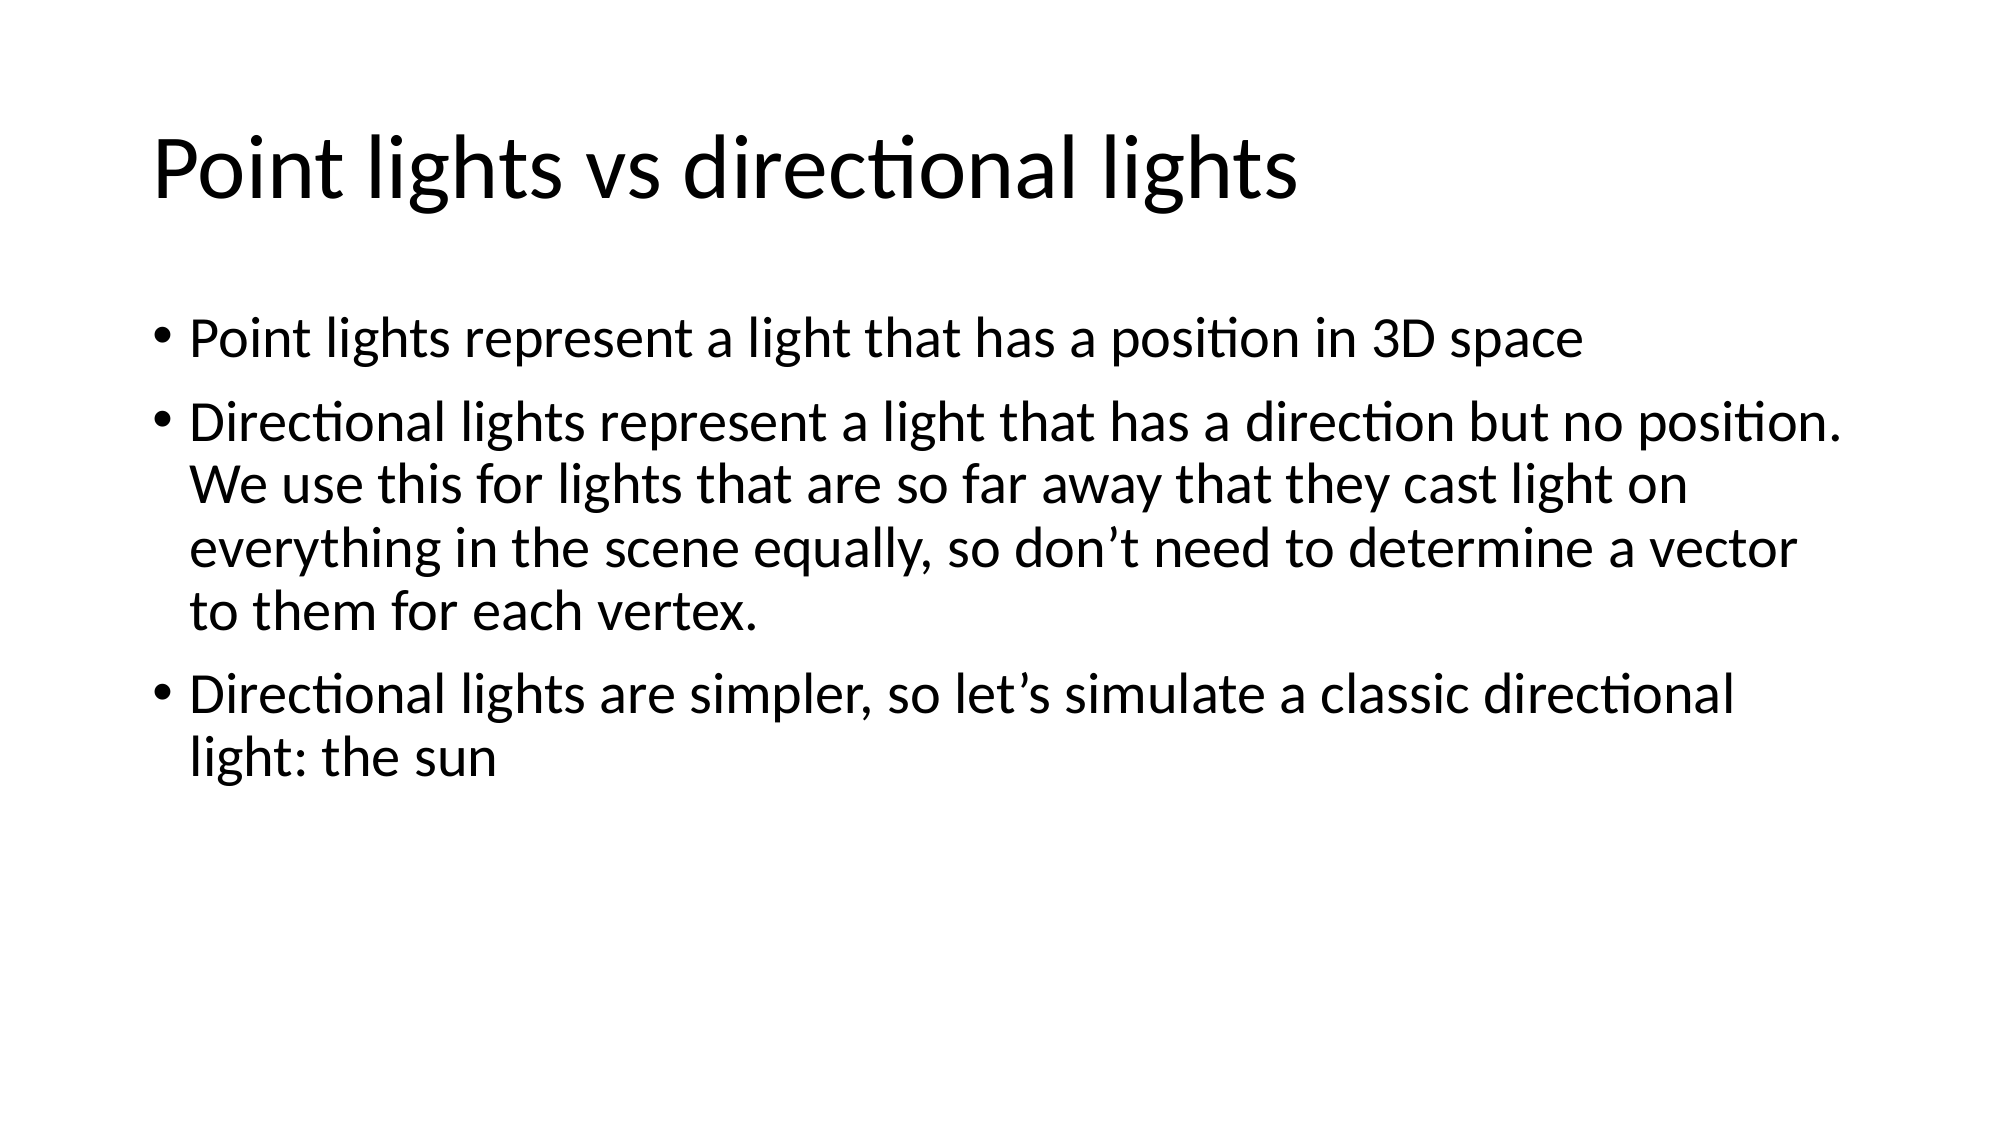

# Point lights vs directional lights
Point lights represent a light that has a position in 3D space
Directional lights represent a light that has a direction but no position. We use this for lights that are so far away that they cast light on everything in the scene equally, so don’t need to determine a vector to them for each vertex.
Directional lights are simpler, so let’s simulate a classic directional light: the sun